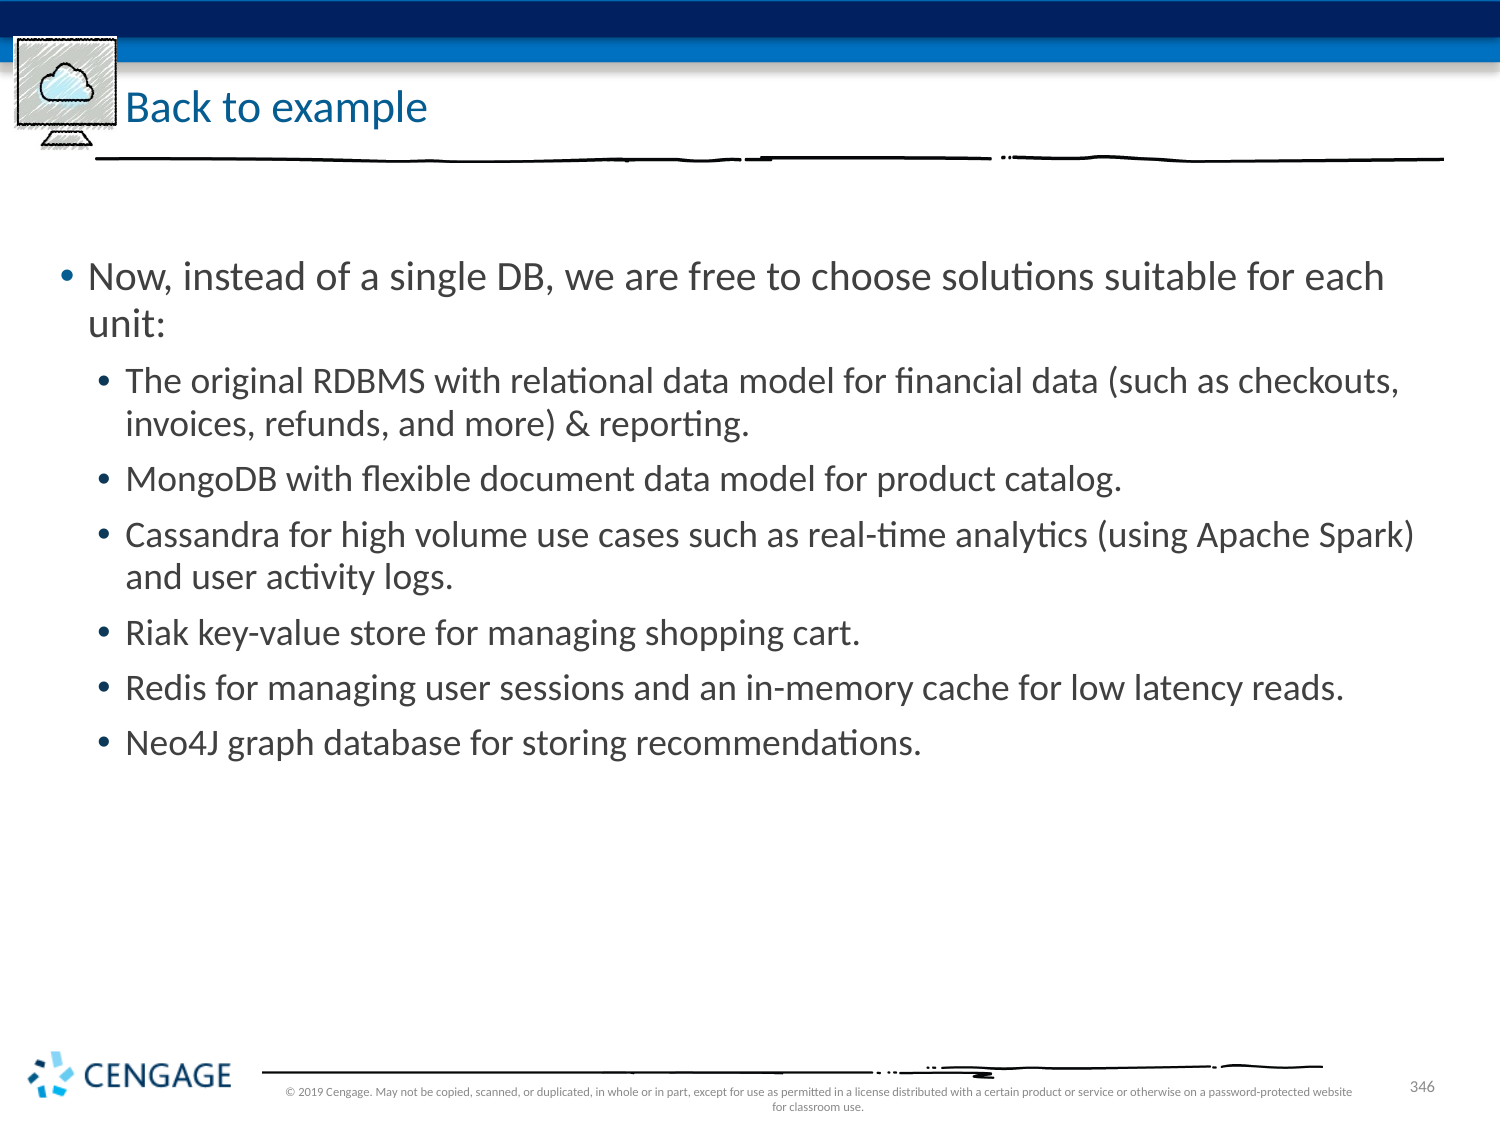

# Back to example
Now, instead of a single DB, we are free to choose solutions suitable for each unit:
The original RDBMS with relational data model for financial data (such as checkouts, invoices, refunds, and more) & reporting.
MongoDB with flexible document data model for product catalog.
Cassandra for high volume use cases such as real-time analytics (using Apache Spark) and user activity logs.
Riak key-value store for managing shopping cart.
Redis for managing user sessions and an in-memory cache for low latency reads.
Neo4J graph database for storing recommendations.

© 2019 Cengage. May not be copied, scanned, or duplicated, in whole or in part, except for use as permitted in a license distributed with a certain product or service or otherwise on a password-protected website for classroom use.